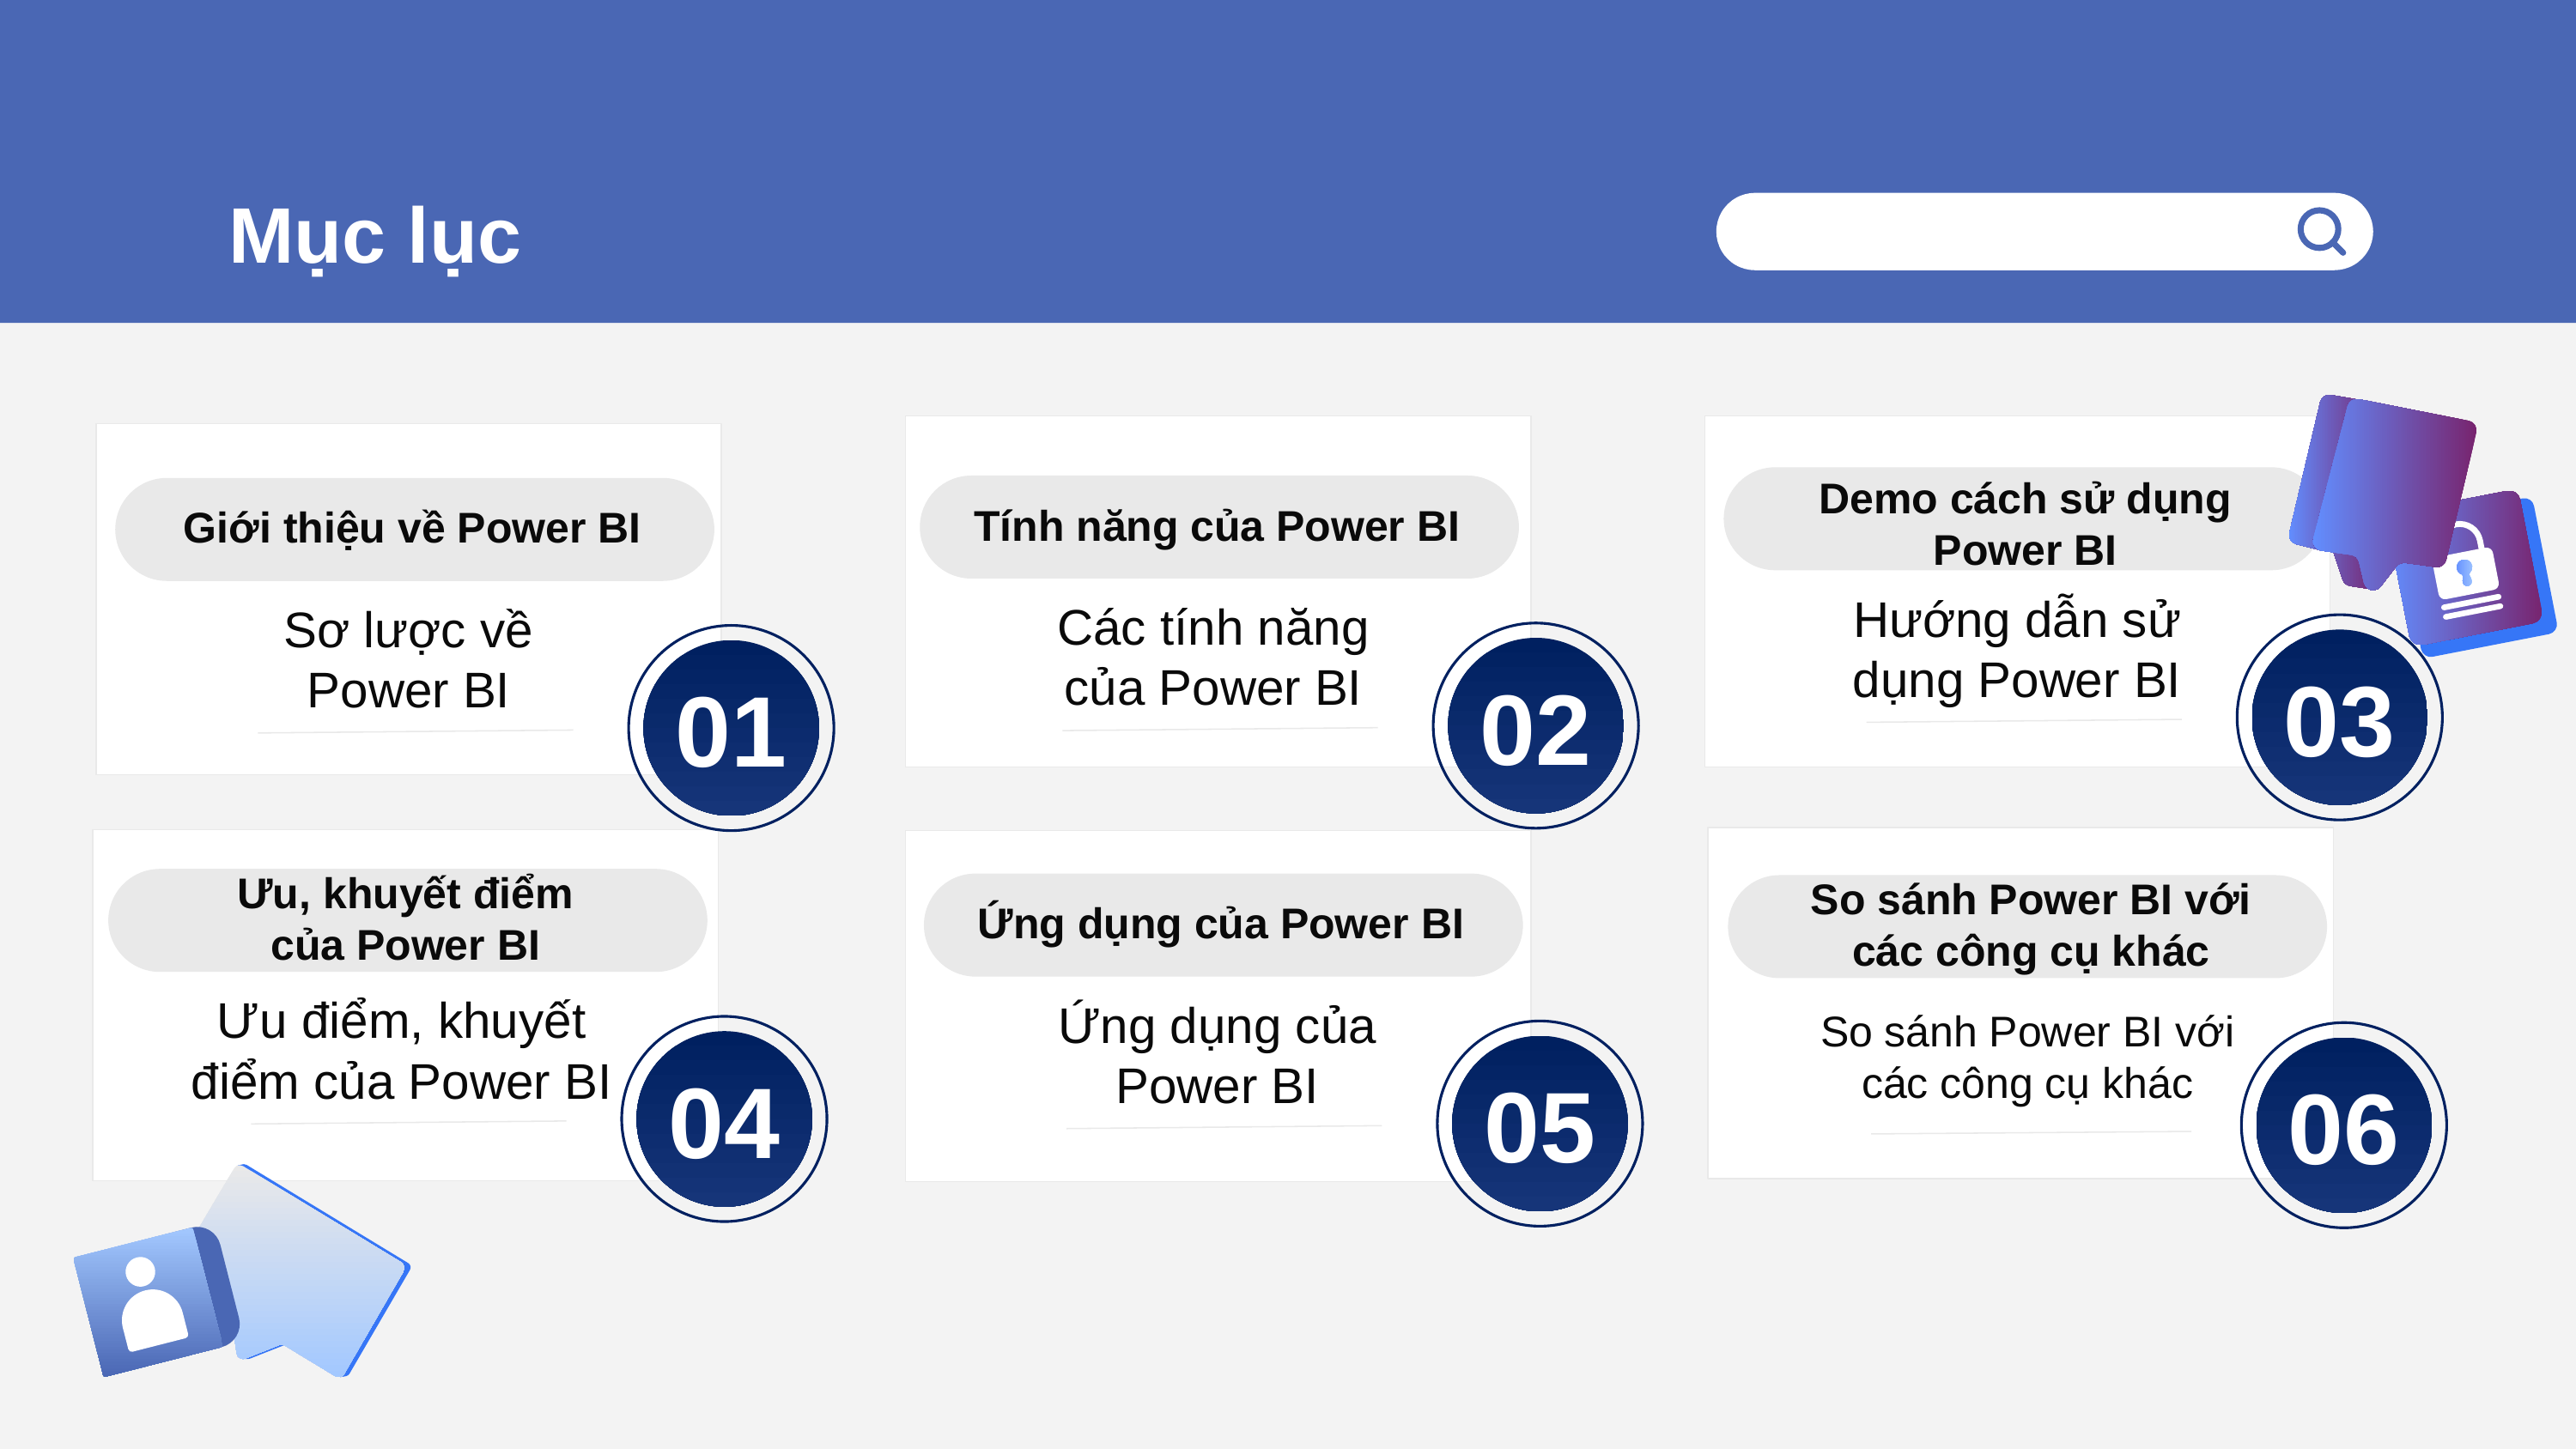

Mục lục

Demo cách sử dụng Power BI
Tính năng của Power BI

# Giới thiệu về Power BI

Hướng dẫn sử dụng Power BI
Các tính năng của Power BI
Sơ lược về Power BI

03
02
01

Ưu, khuyết điểm của Power BI

Ứng dụng của Power BI

So sánh Power BI với các công cụ khác

Ưu điểm, khuyết điểm của Power BI
Ứng dụng của Power BI
So sánh Power BI với các công cụ khác

04
05
06